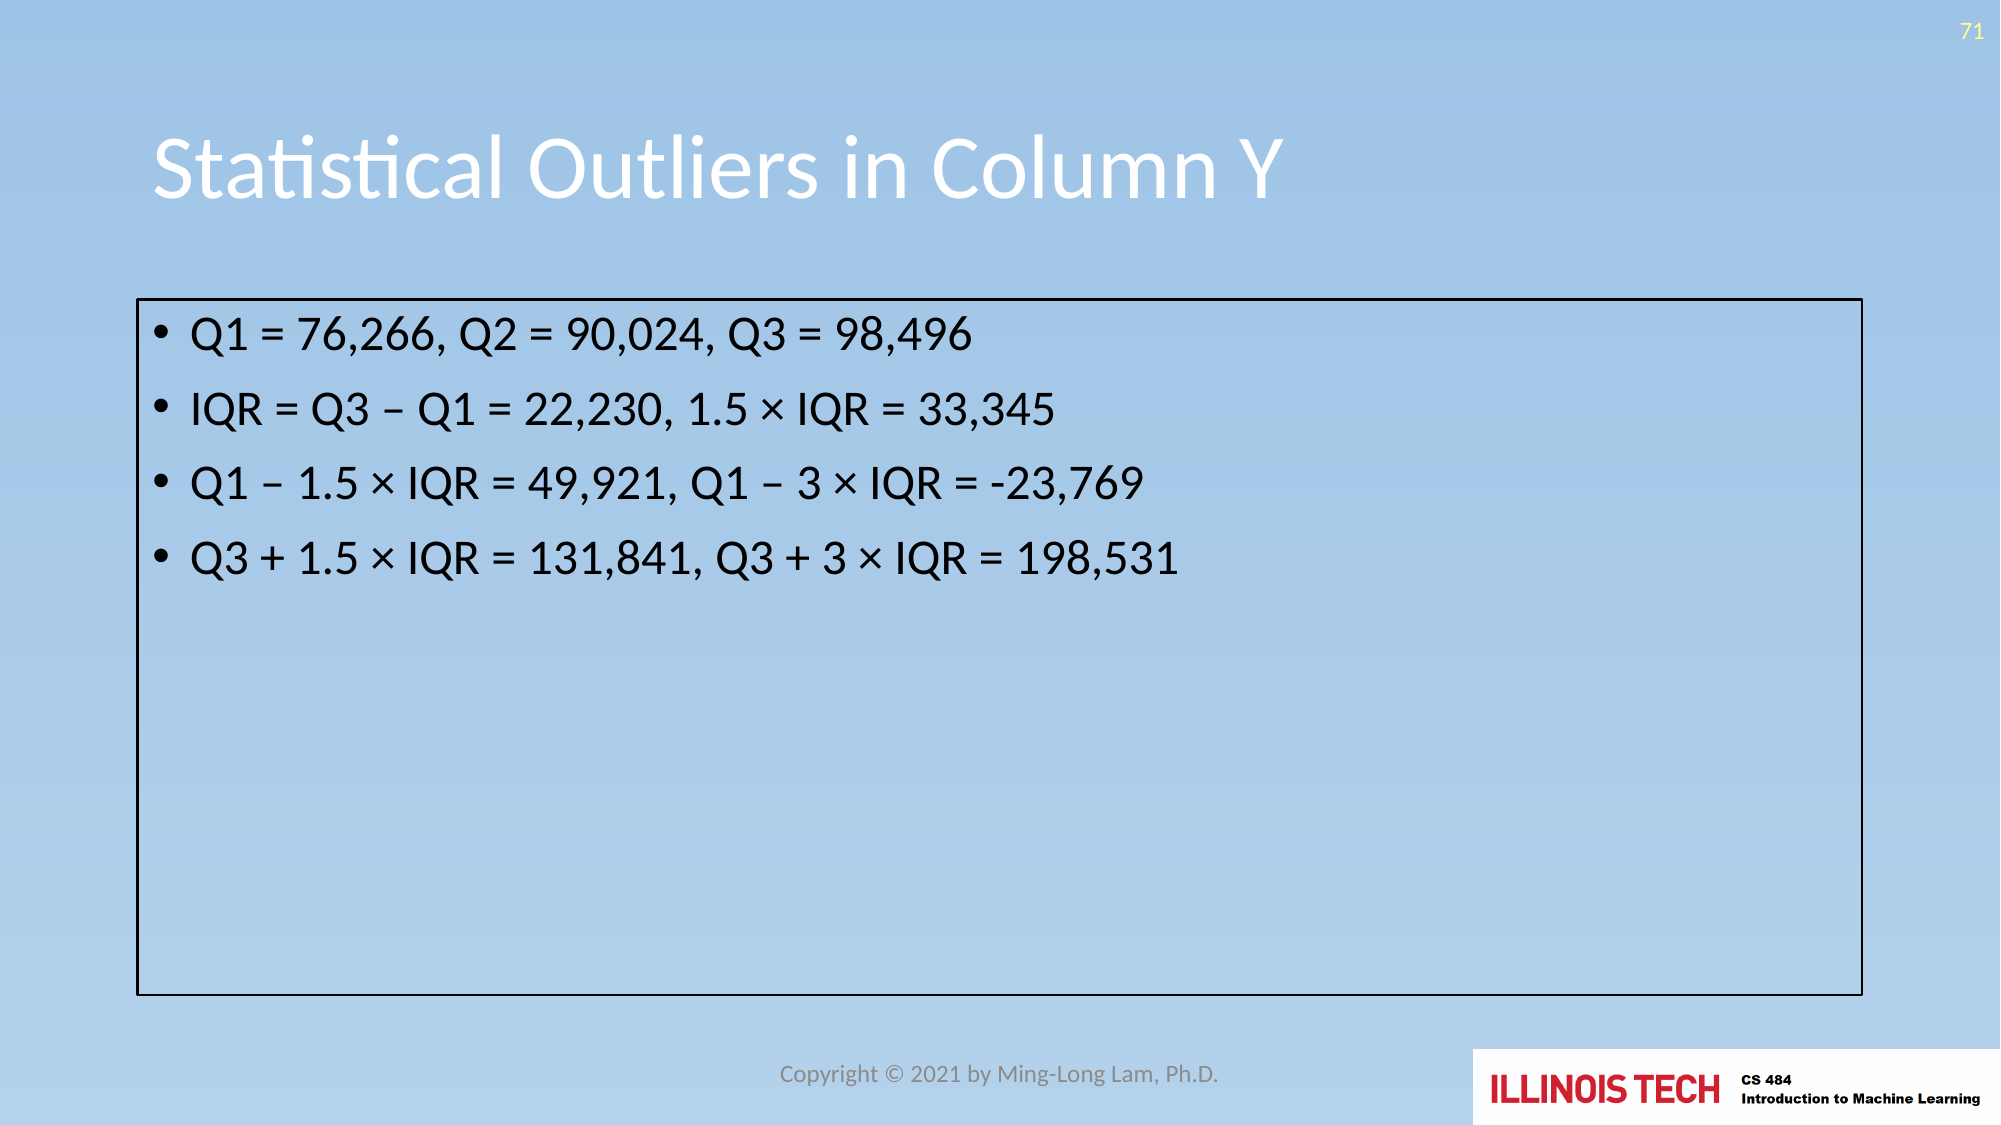

71
# Statistical Outliers in Column Y
Q1 = 76,266, Q2 = 90,024, Q3 = 98,496
IQR = Q3 – Q1 = 22,230, 1.5 × IQR = 33,345
Q1 – 1.5 × IQR = 49,921, Q1 – 3 × IQR = -23,769
Q3 + 1.5 × IQR = 131,841, Q3 + 3 × IQR = 198,531

Copyright © 2021 by Ming-Long Lam, Ph.D.